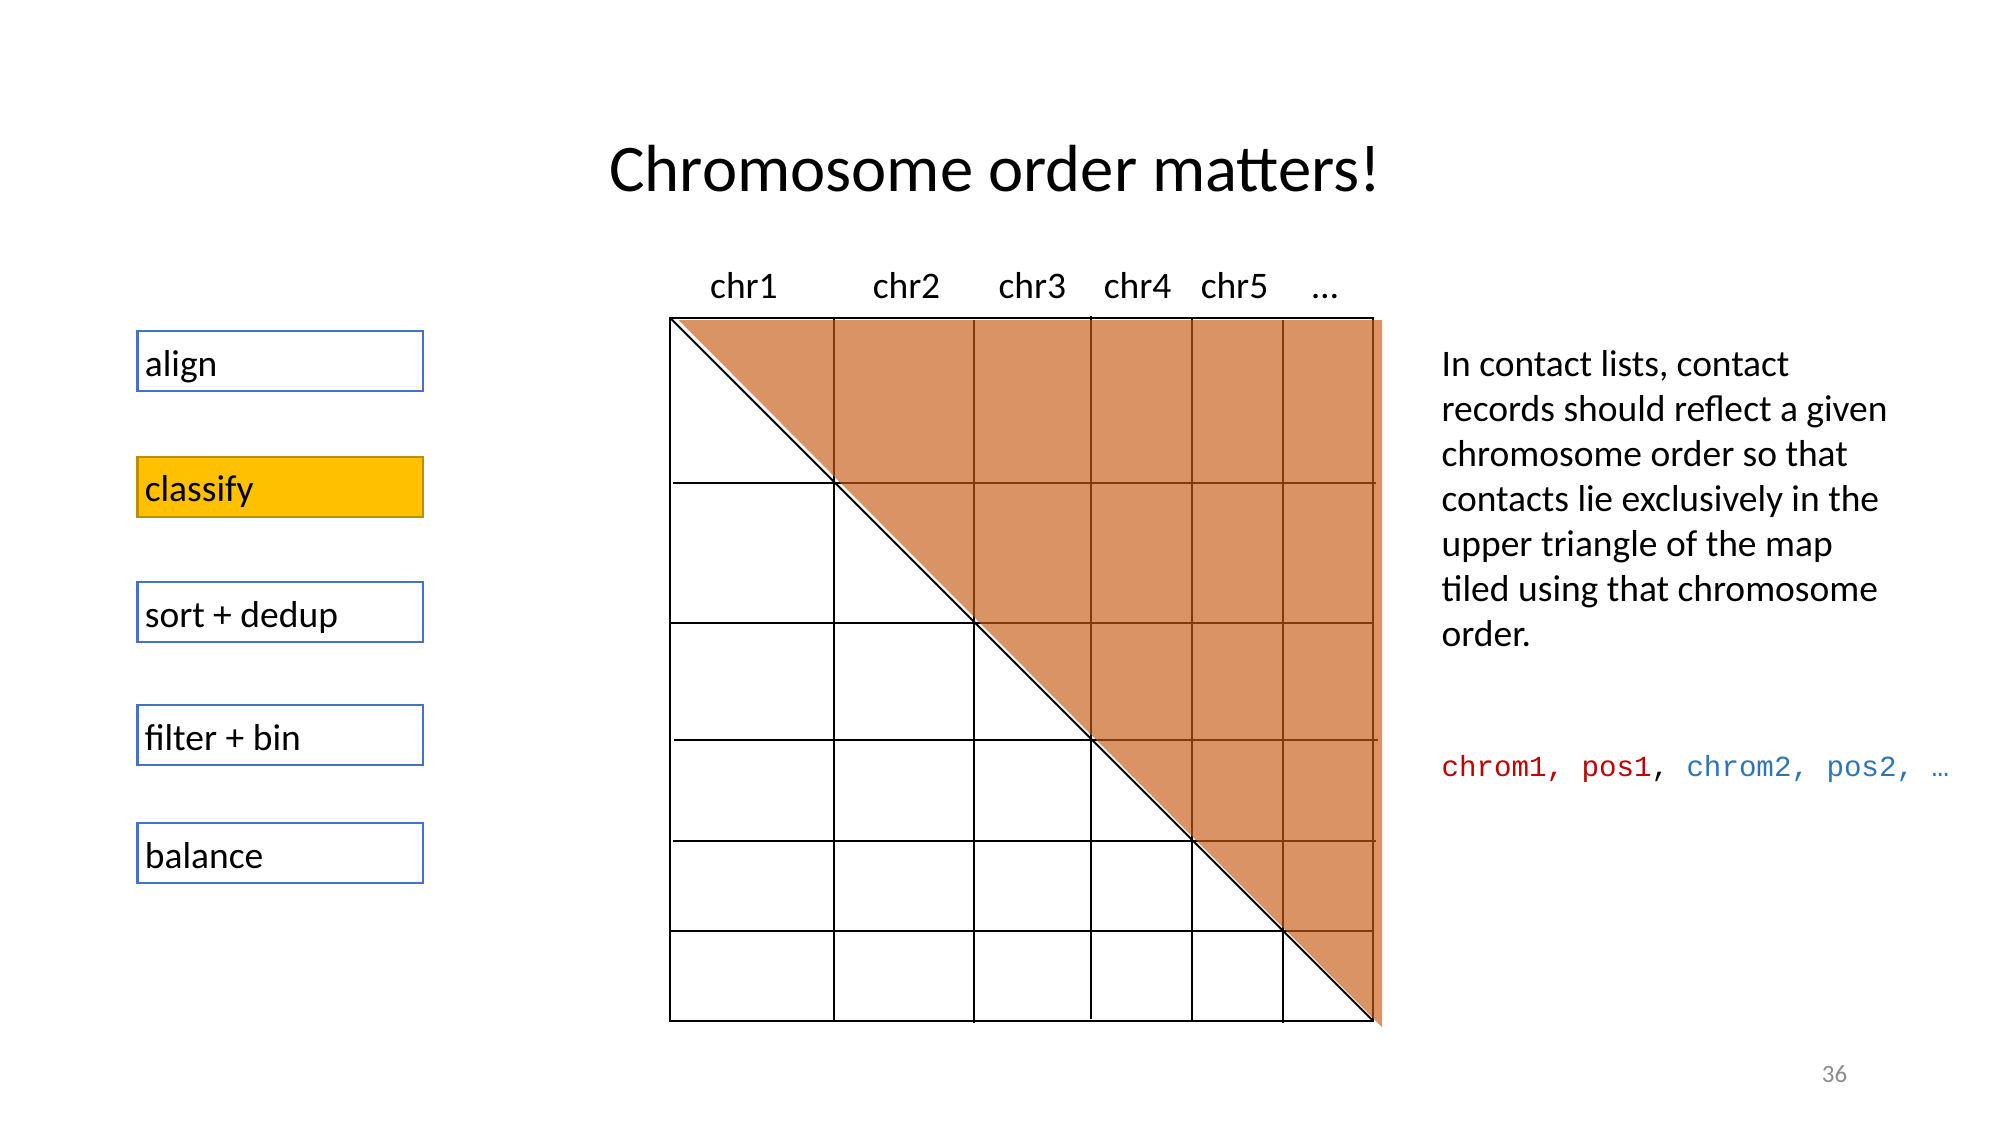

36
Chromosome order matters!
chr1
chr2
chr3
chr4
chr5
…

align
In contact lists, contact records should reflect a given chromosome order so that contacts lie exclusively in the upper triangle of the map tiled using that chromosome order.
classify
sort + dedup
filter + bin
chrom1, pos1, chrom2, pos2, …
balance